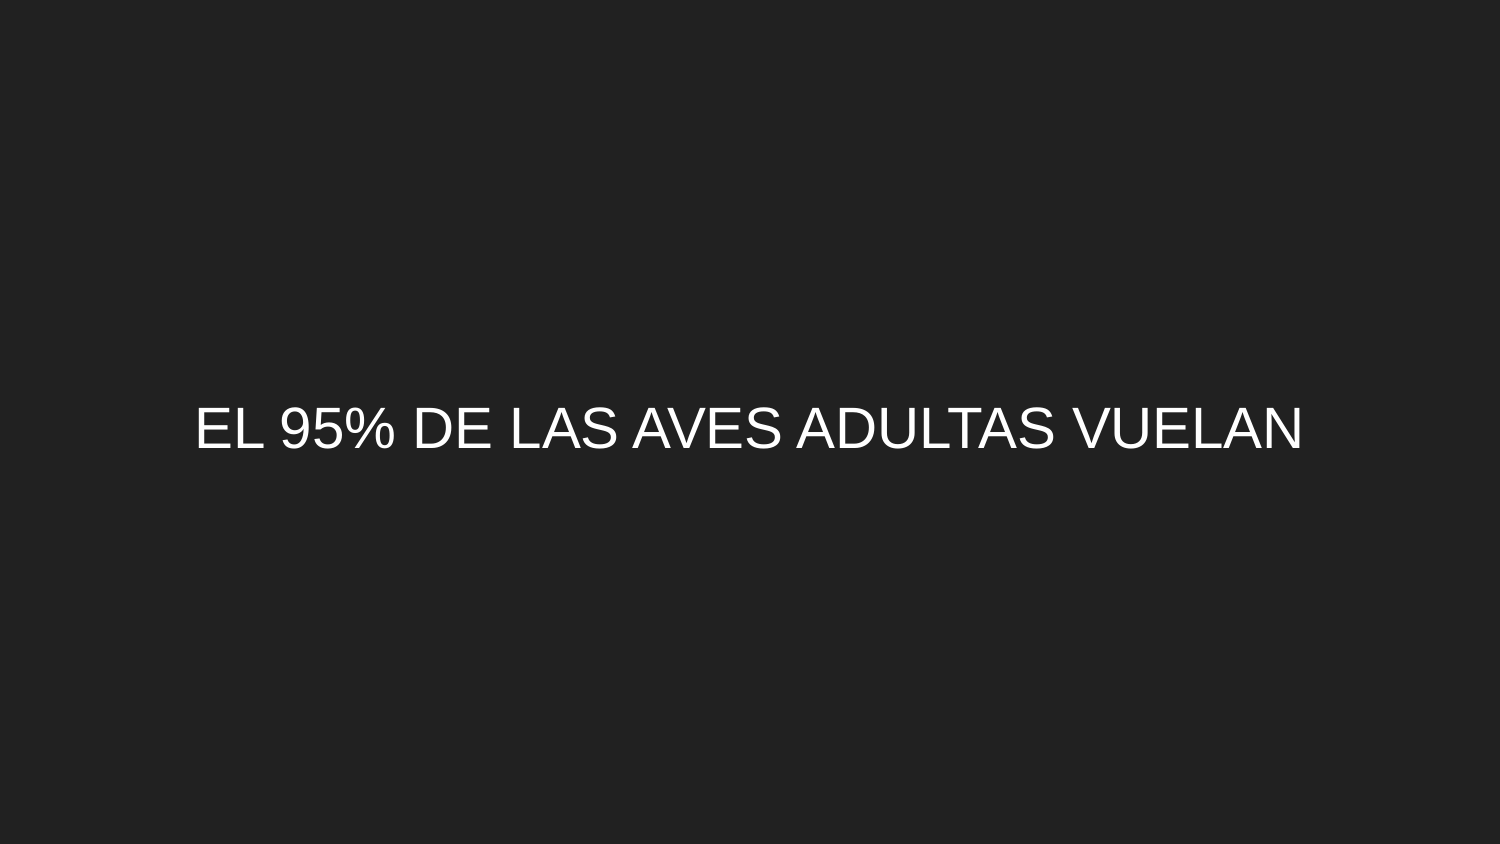

# EL 95% DE LAS AVES ADULTAS VUELAN